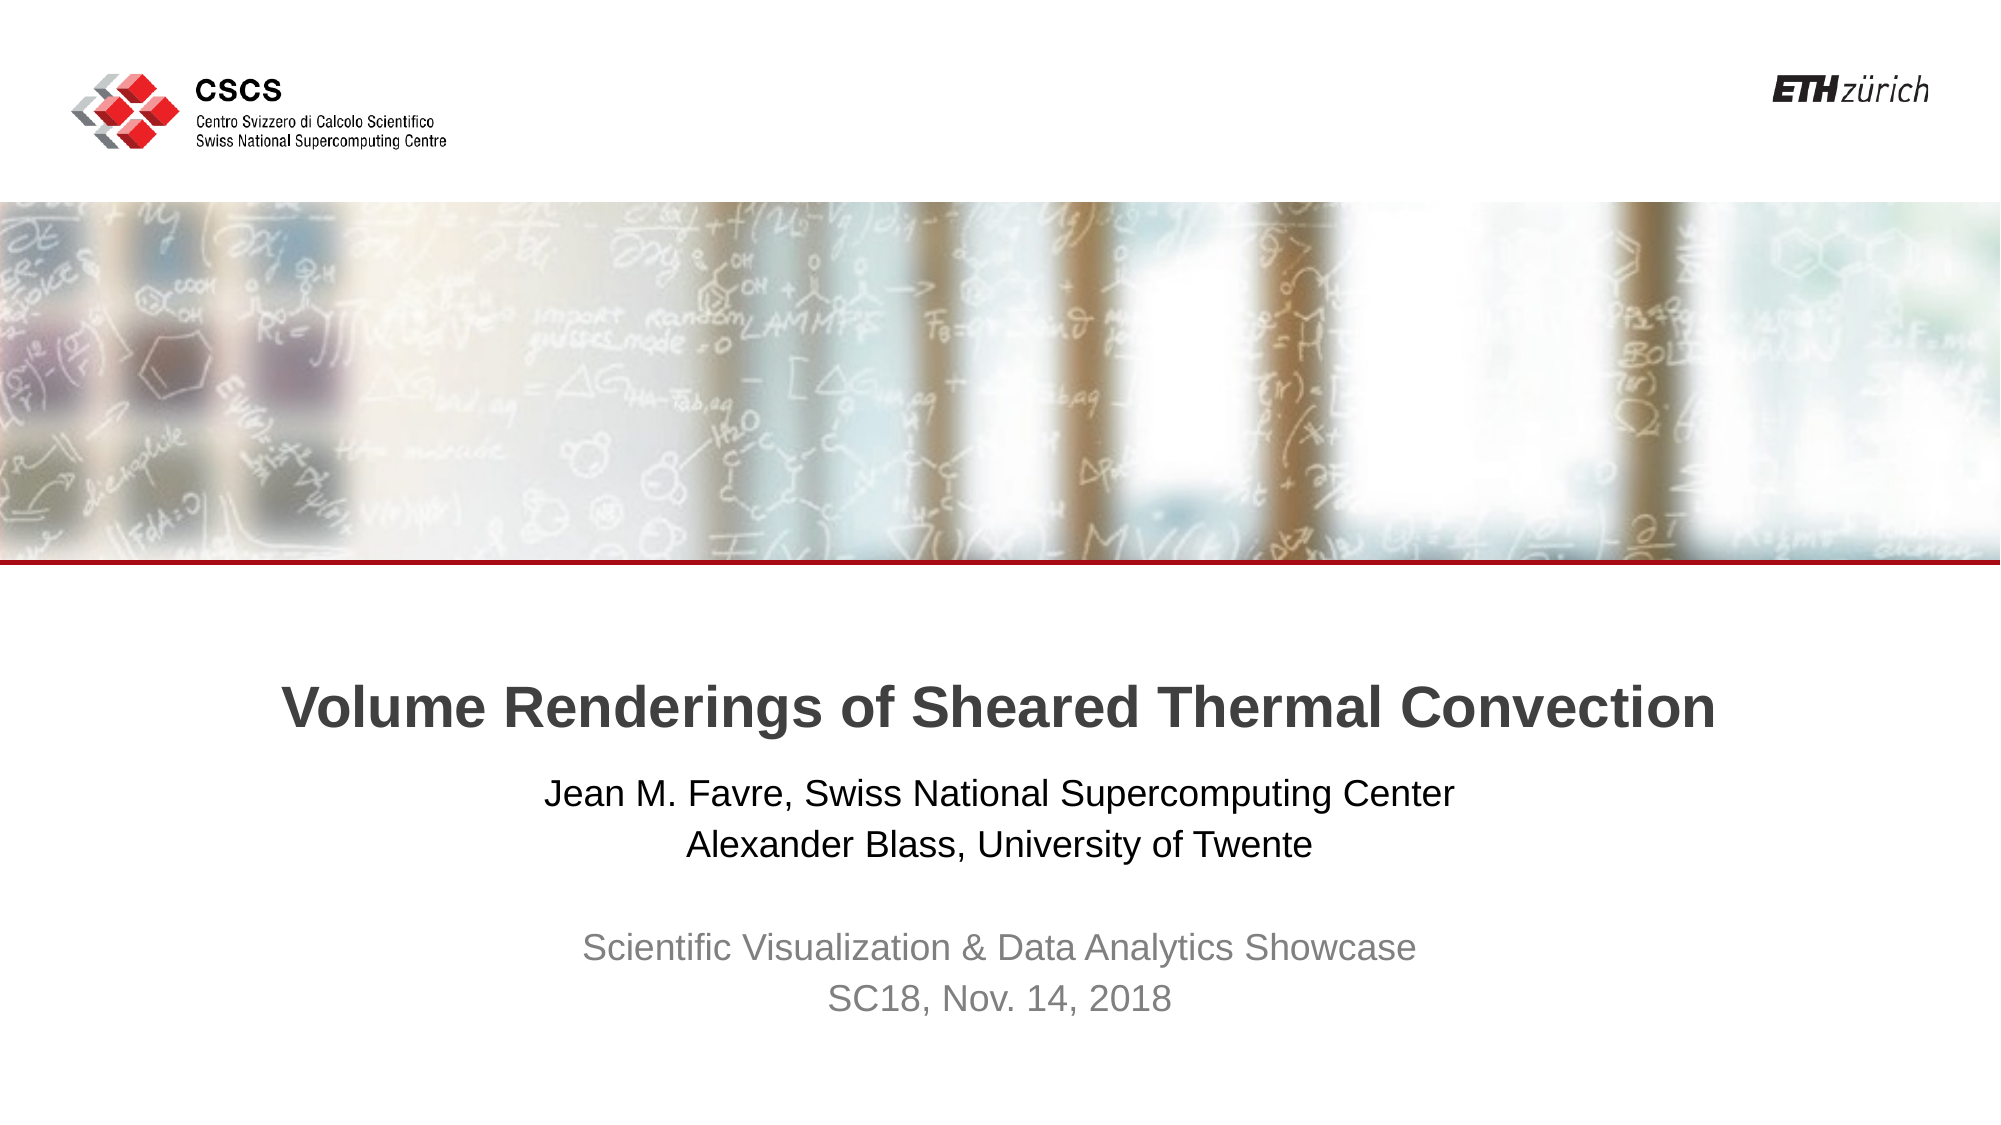

Volume Renderings of Sheared Thermal Convection
Jean M. Favre, Swiss National Supercomputing Center
Alexander Blass, University of Twente

Scientific Visualization & Data Analytics Showcase
SC18, Nov. 14, 2018